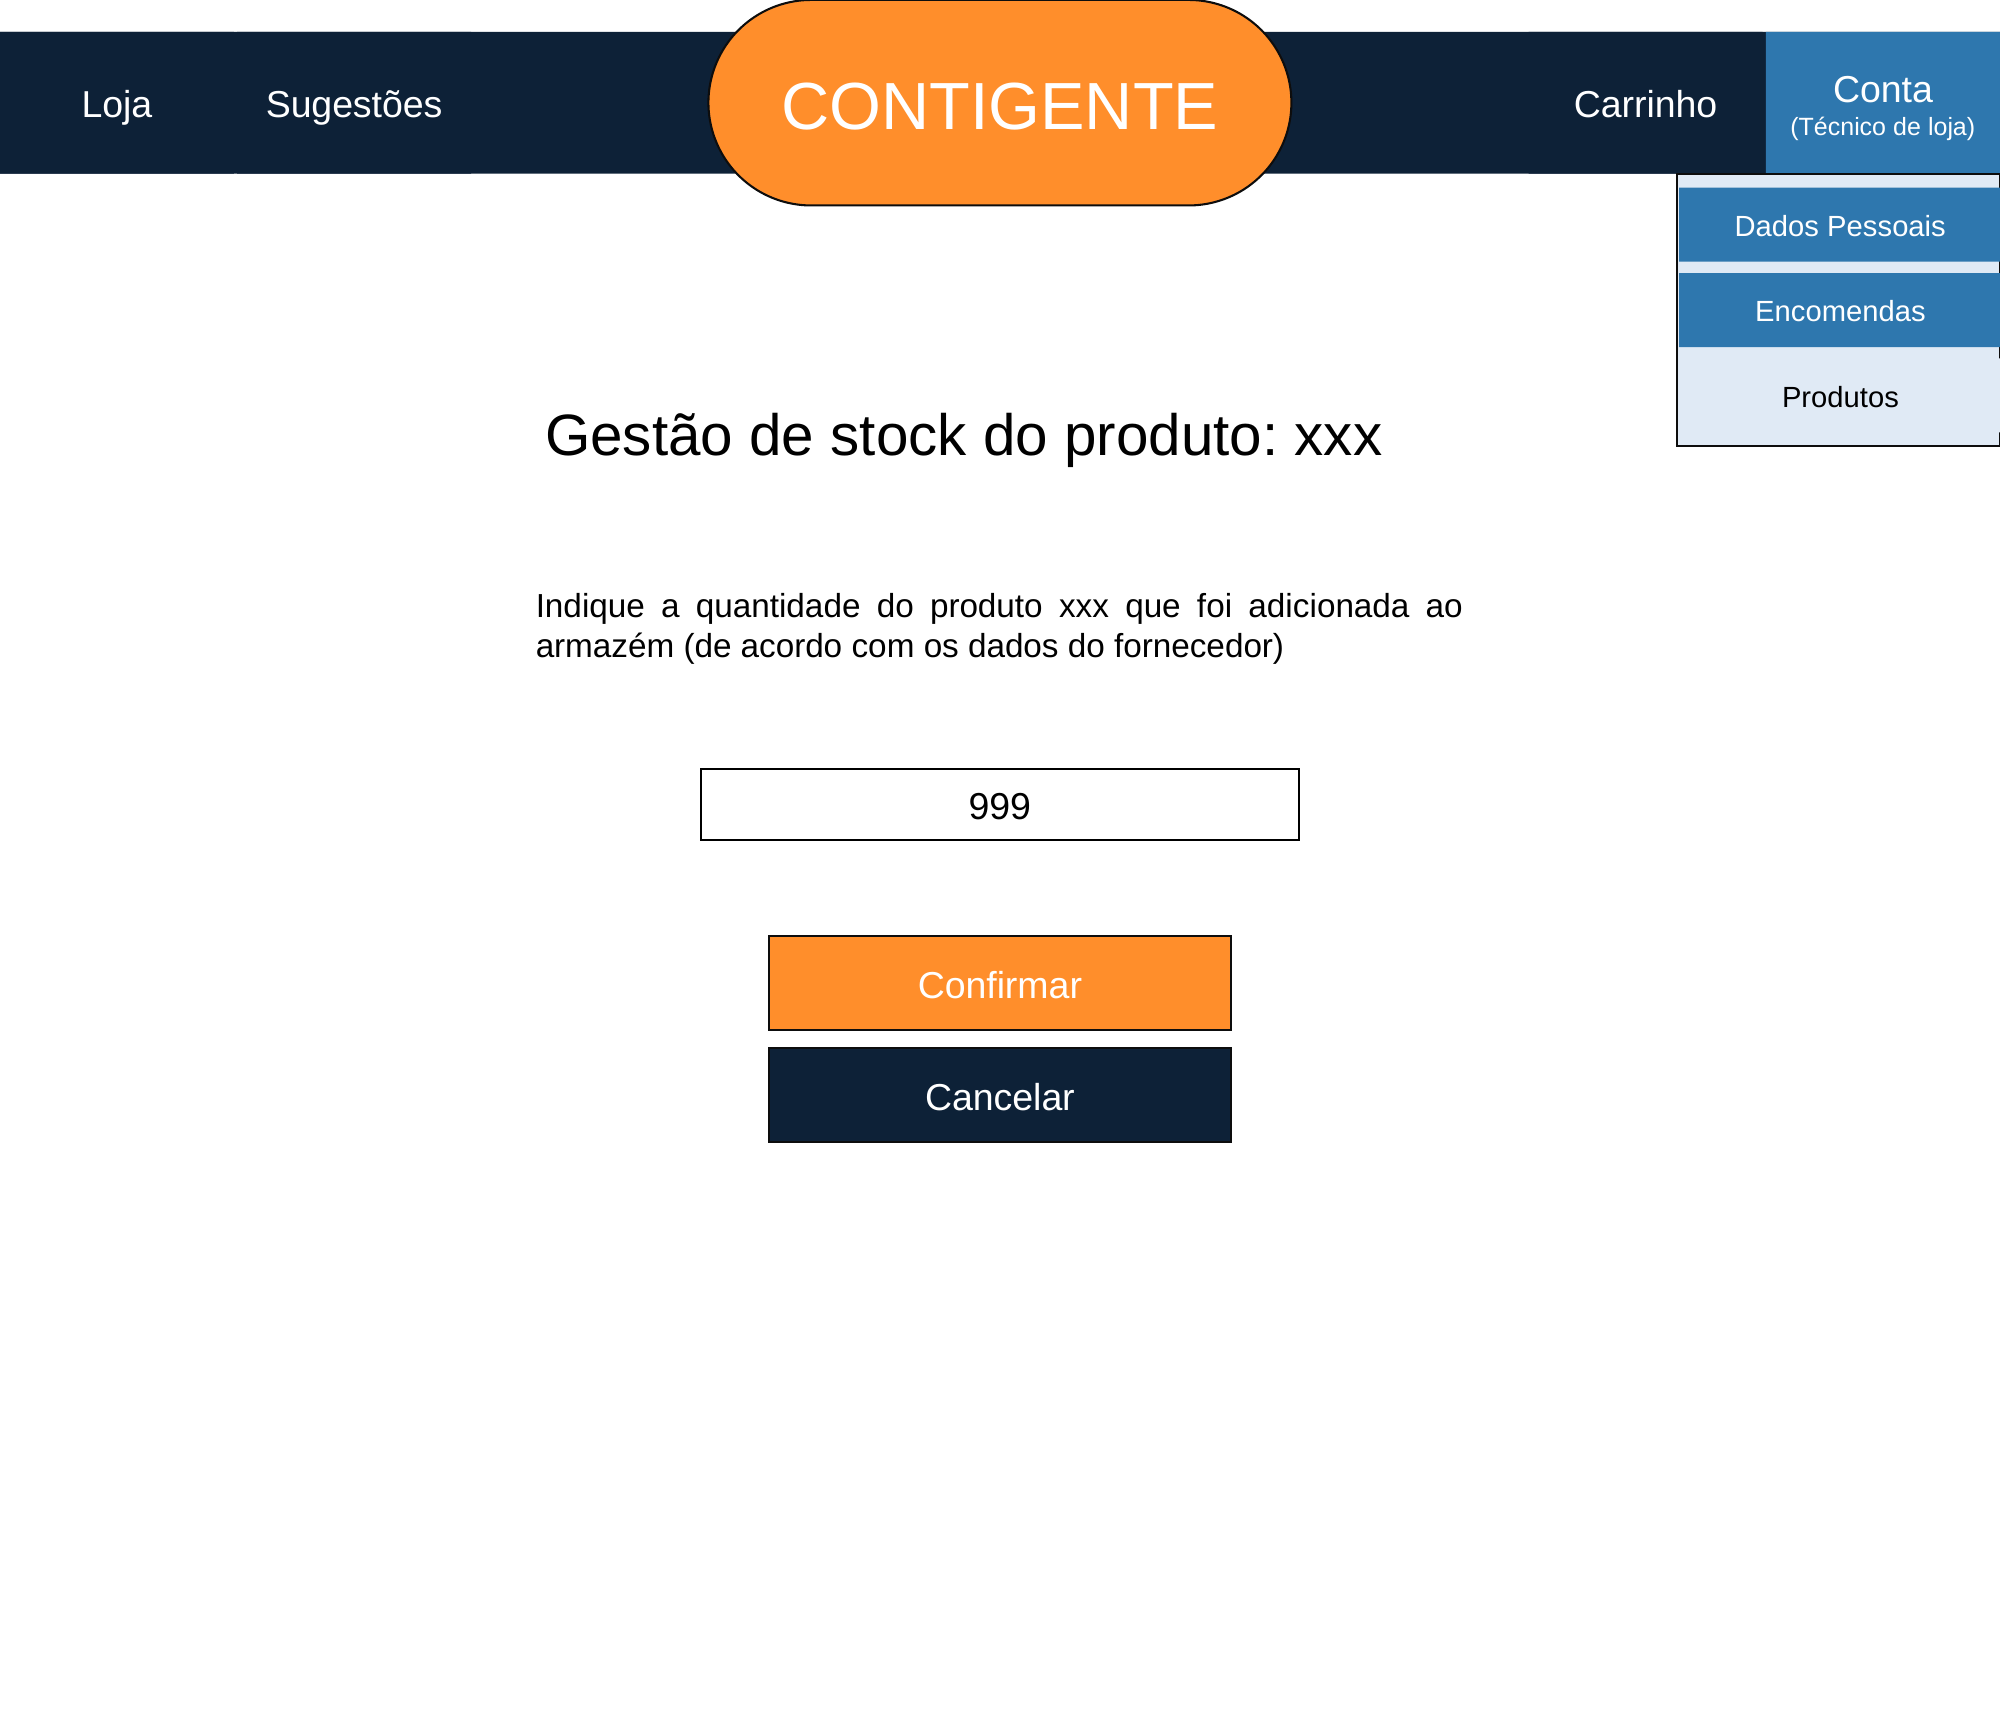

CONTIGENTE
Loja
Sugestões
Carrinho
Conta
(Técnico de loja)

Dados Pessoais
Encomendas
Produtos
Gestão de stock do produto: xxx
Indique a quantidade do produto xxx que foi adicionada ao armazém (de acordo com os dados do fornecedor)
999
Confirmar
Cancelar